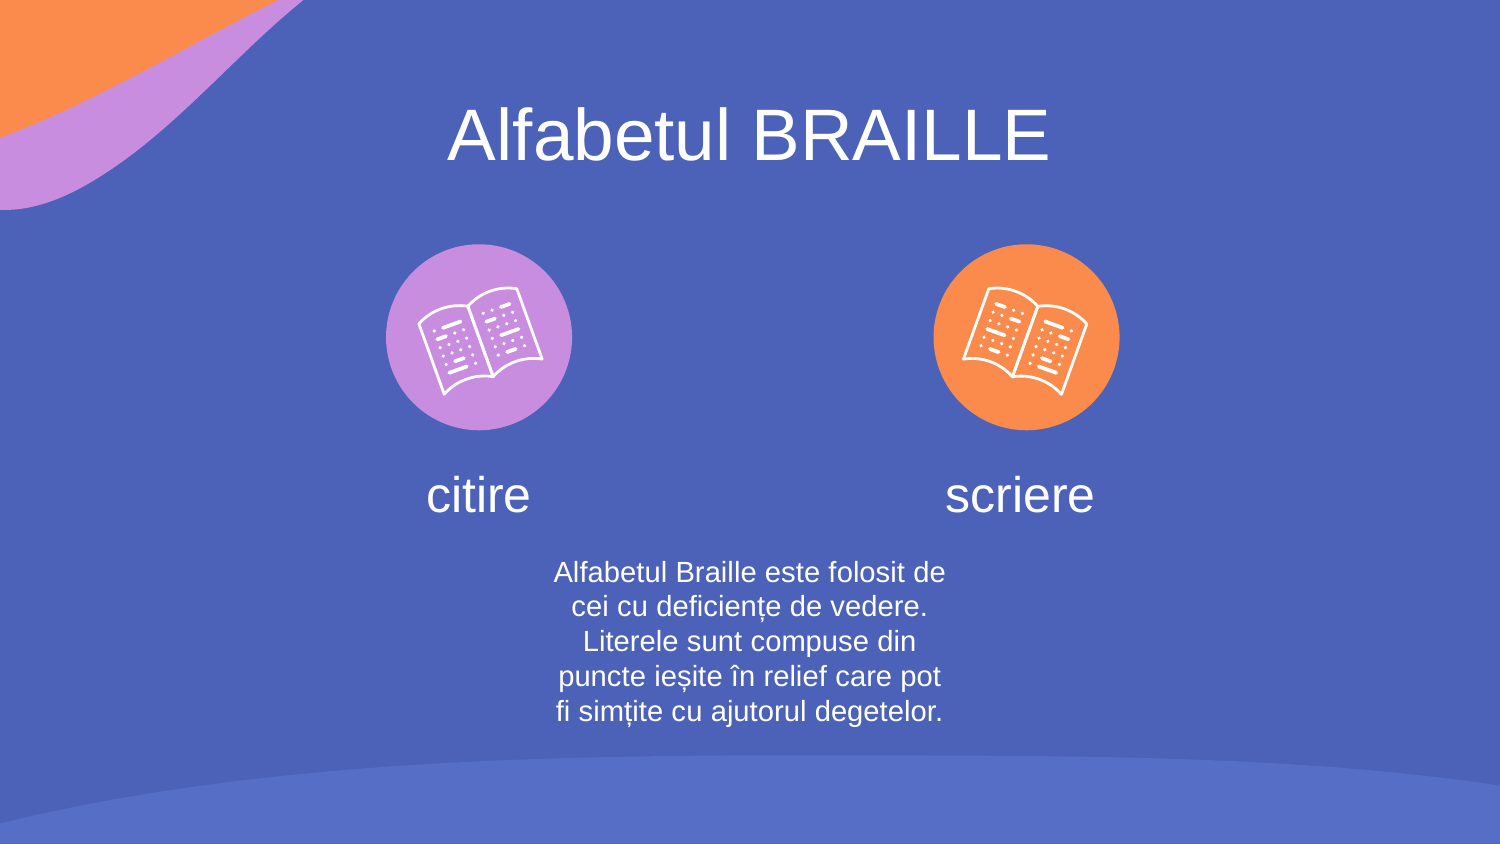

# Alfabetul BRAILLE

citire
scriere
Alfabetul Braille este folosit de cei cu deficiențe de vedere. Literele sunt compuse din puncte ieșite în relief care pot fi simțite cu ajutorul degetelor.